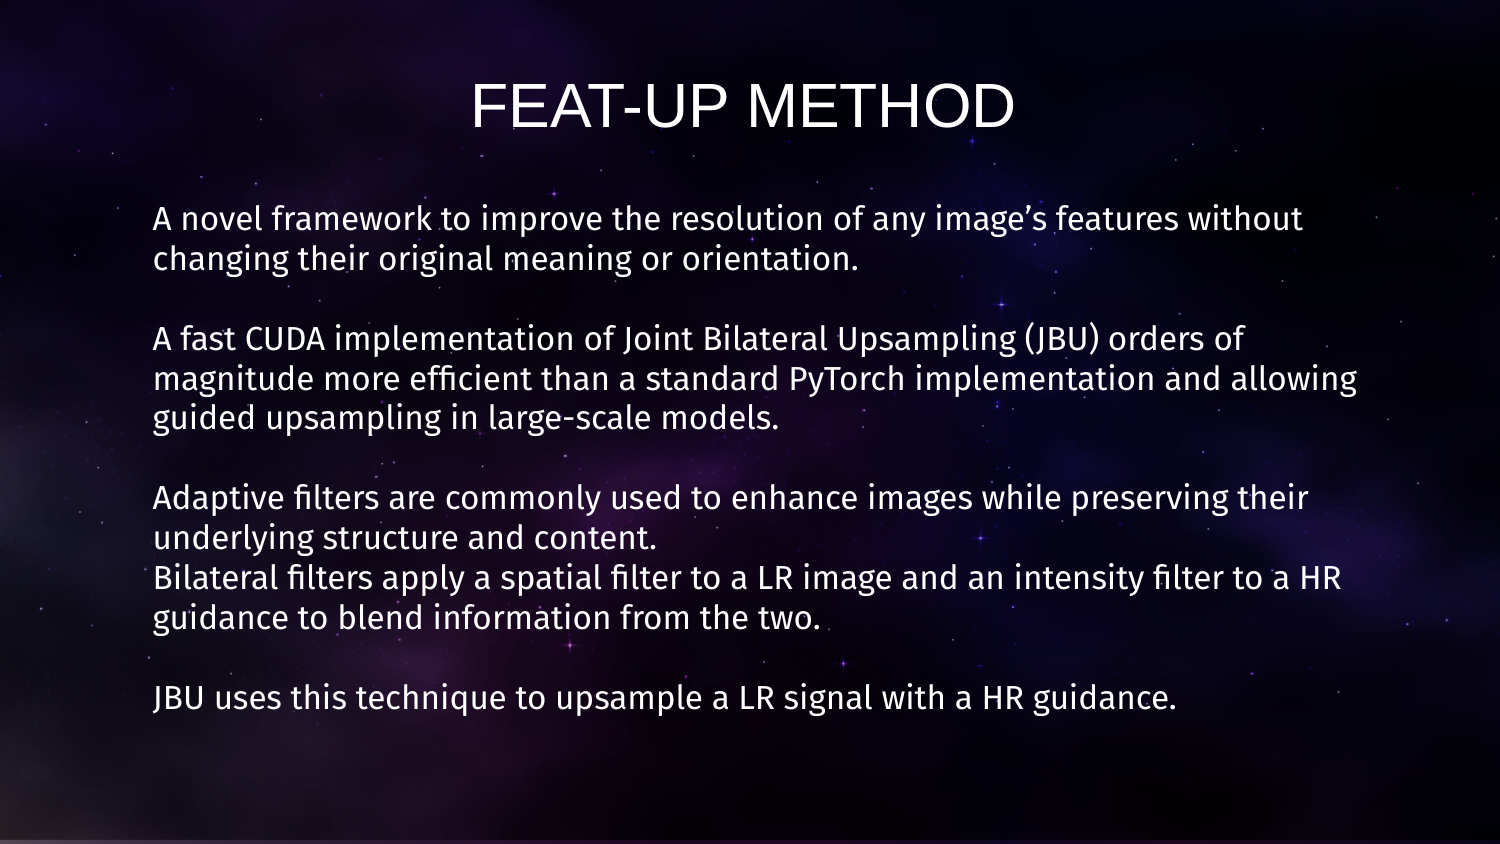

# FEAT-UP METHOD

A novel framework to improve the resolution of any image’s features without changing their original meaning or orientation.

A fast CUDA implementation of Joint Bilateral Upsampling (JBU) orders of magnitude more efficient than a standard PyTorch implementation and allowing guided upsampling in large-scale models.

Adaptive filters are commonly used to enhance images while preserving their underlying structure and content.
Bilateral filters apply a spatial filter to a LR image and an intensity filter to a HR guidance to blend information from the two.

JBU uses this technique to upsample a LR signal with a HR guidance.